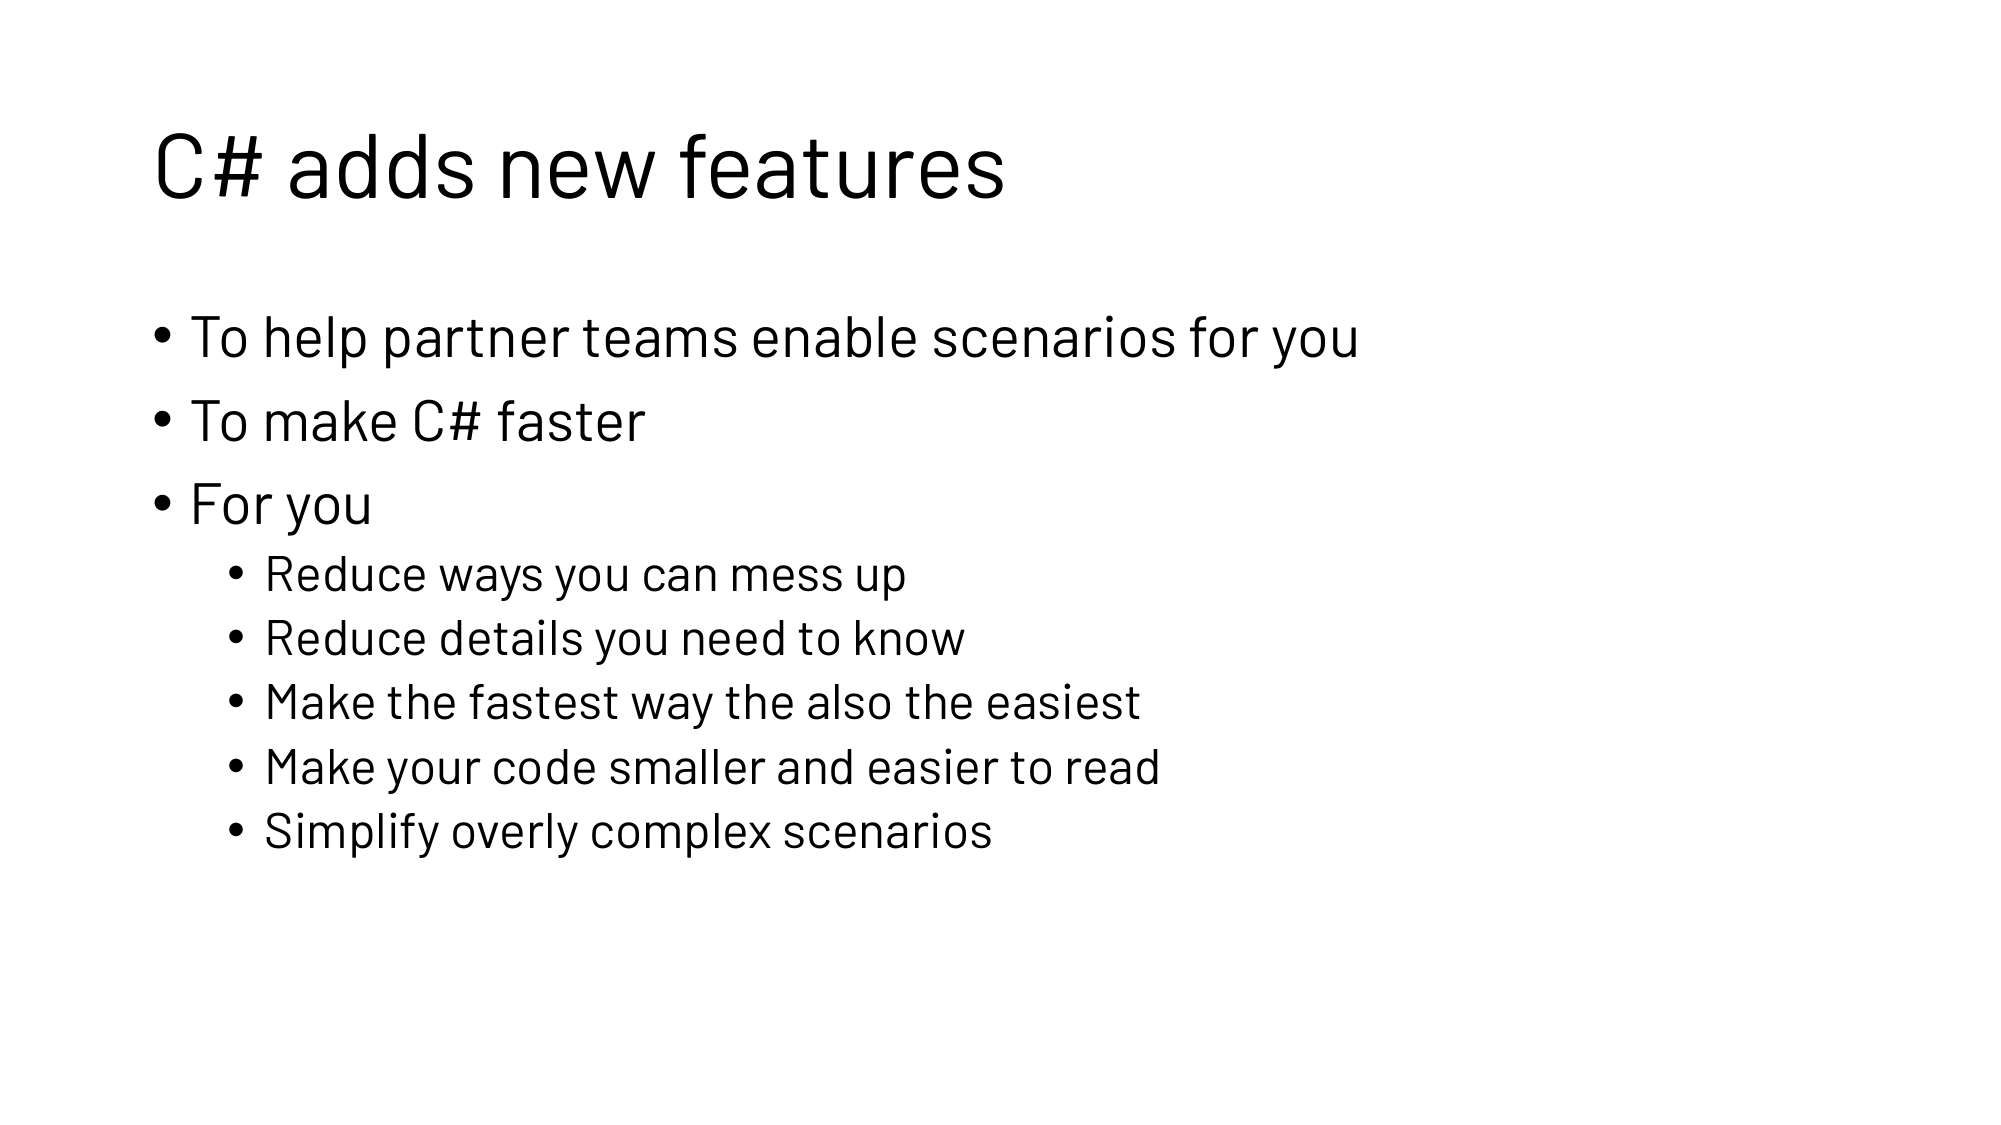

# C# adds new features
To help partner teams enable scenarios for you
To make C# faster
For you
Reduce ways you can mess up
Reduce details you need to know
Make the fastest way the also the easiest
Make your code smaller and easier to read
Simplify overly complex scenarios